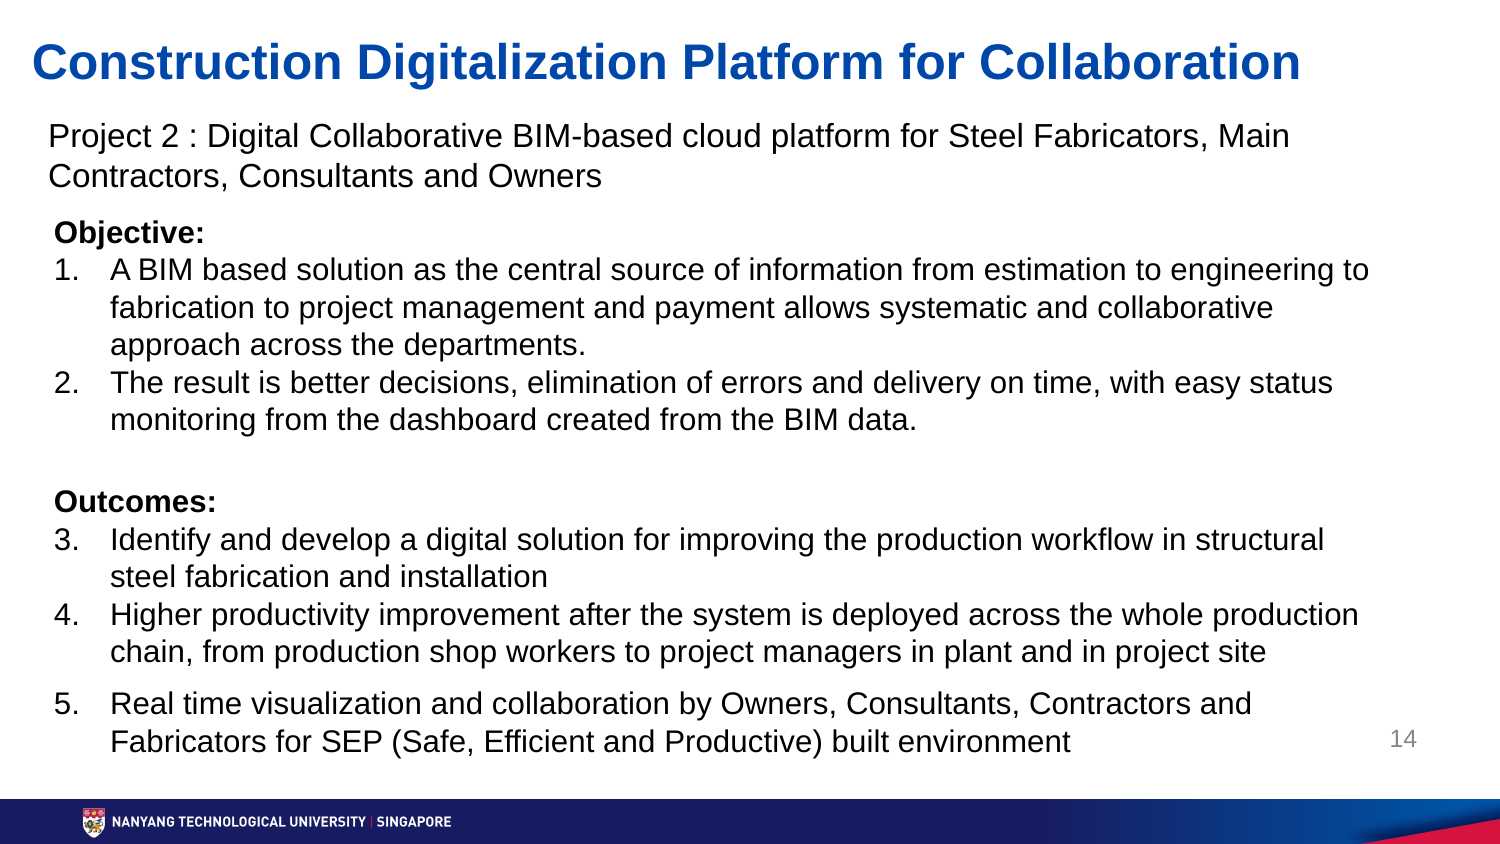

Construction Digitalization Platform for Collaboration
# Project 2 : Digital Collaborative BIM-based cloud platform for Steel Fabricators, Main Contractors, Consultants and Owners
Objective:
A BIM based solution as the central source of information from estimation to engineering to fabrication to project management and payment allows systematic and collaborative approach across the departments.
The result is better decisions, elimination of errors and delivery on time, with easy status monitoring from the dashboard created from the BIM data.
Outcomes:
Identify and develop a digital solution for improving the production workflow in structural steel fabrication and installation
Higher productivity improvement after the system is deployed across the whole production chain, from production shop workers to project managers in plant and in project site
Real time visualization and collaboration by Owners, Consultants, Contractors and Fabricators for SEP (Safe, Efficient and Productive) built environment

14